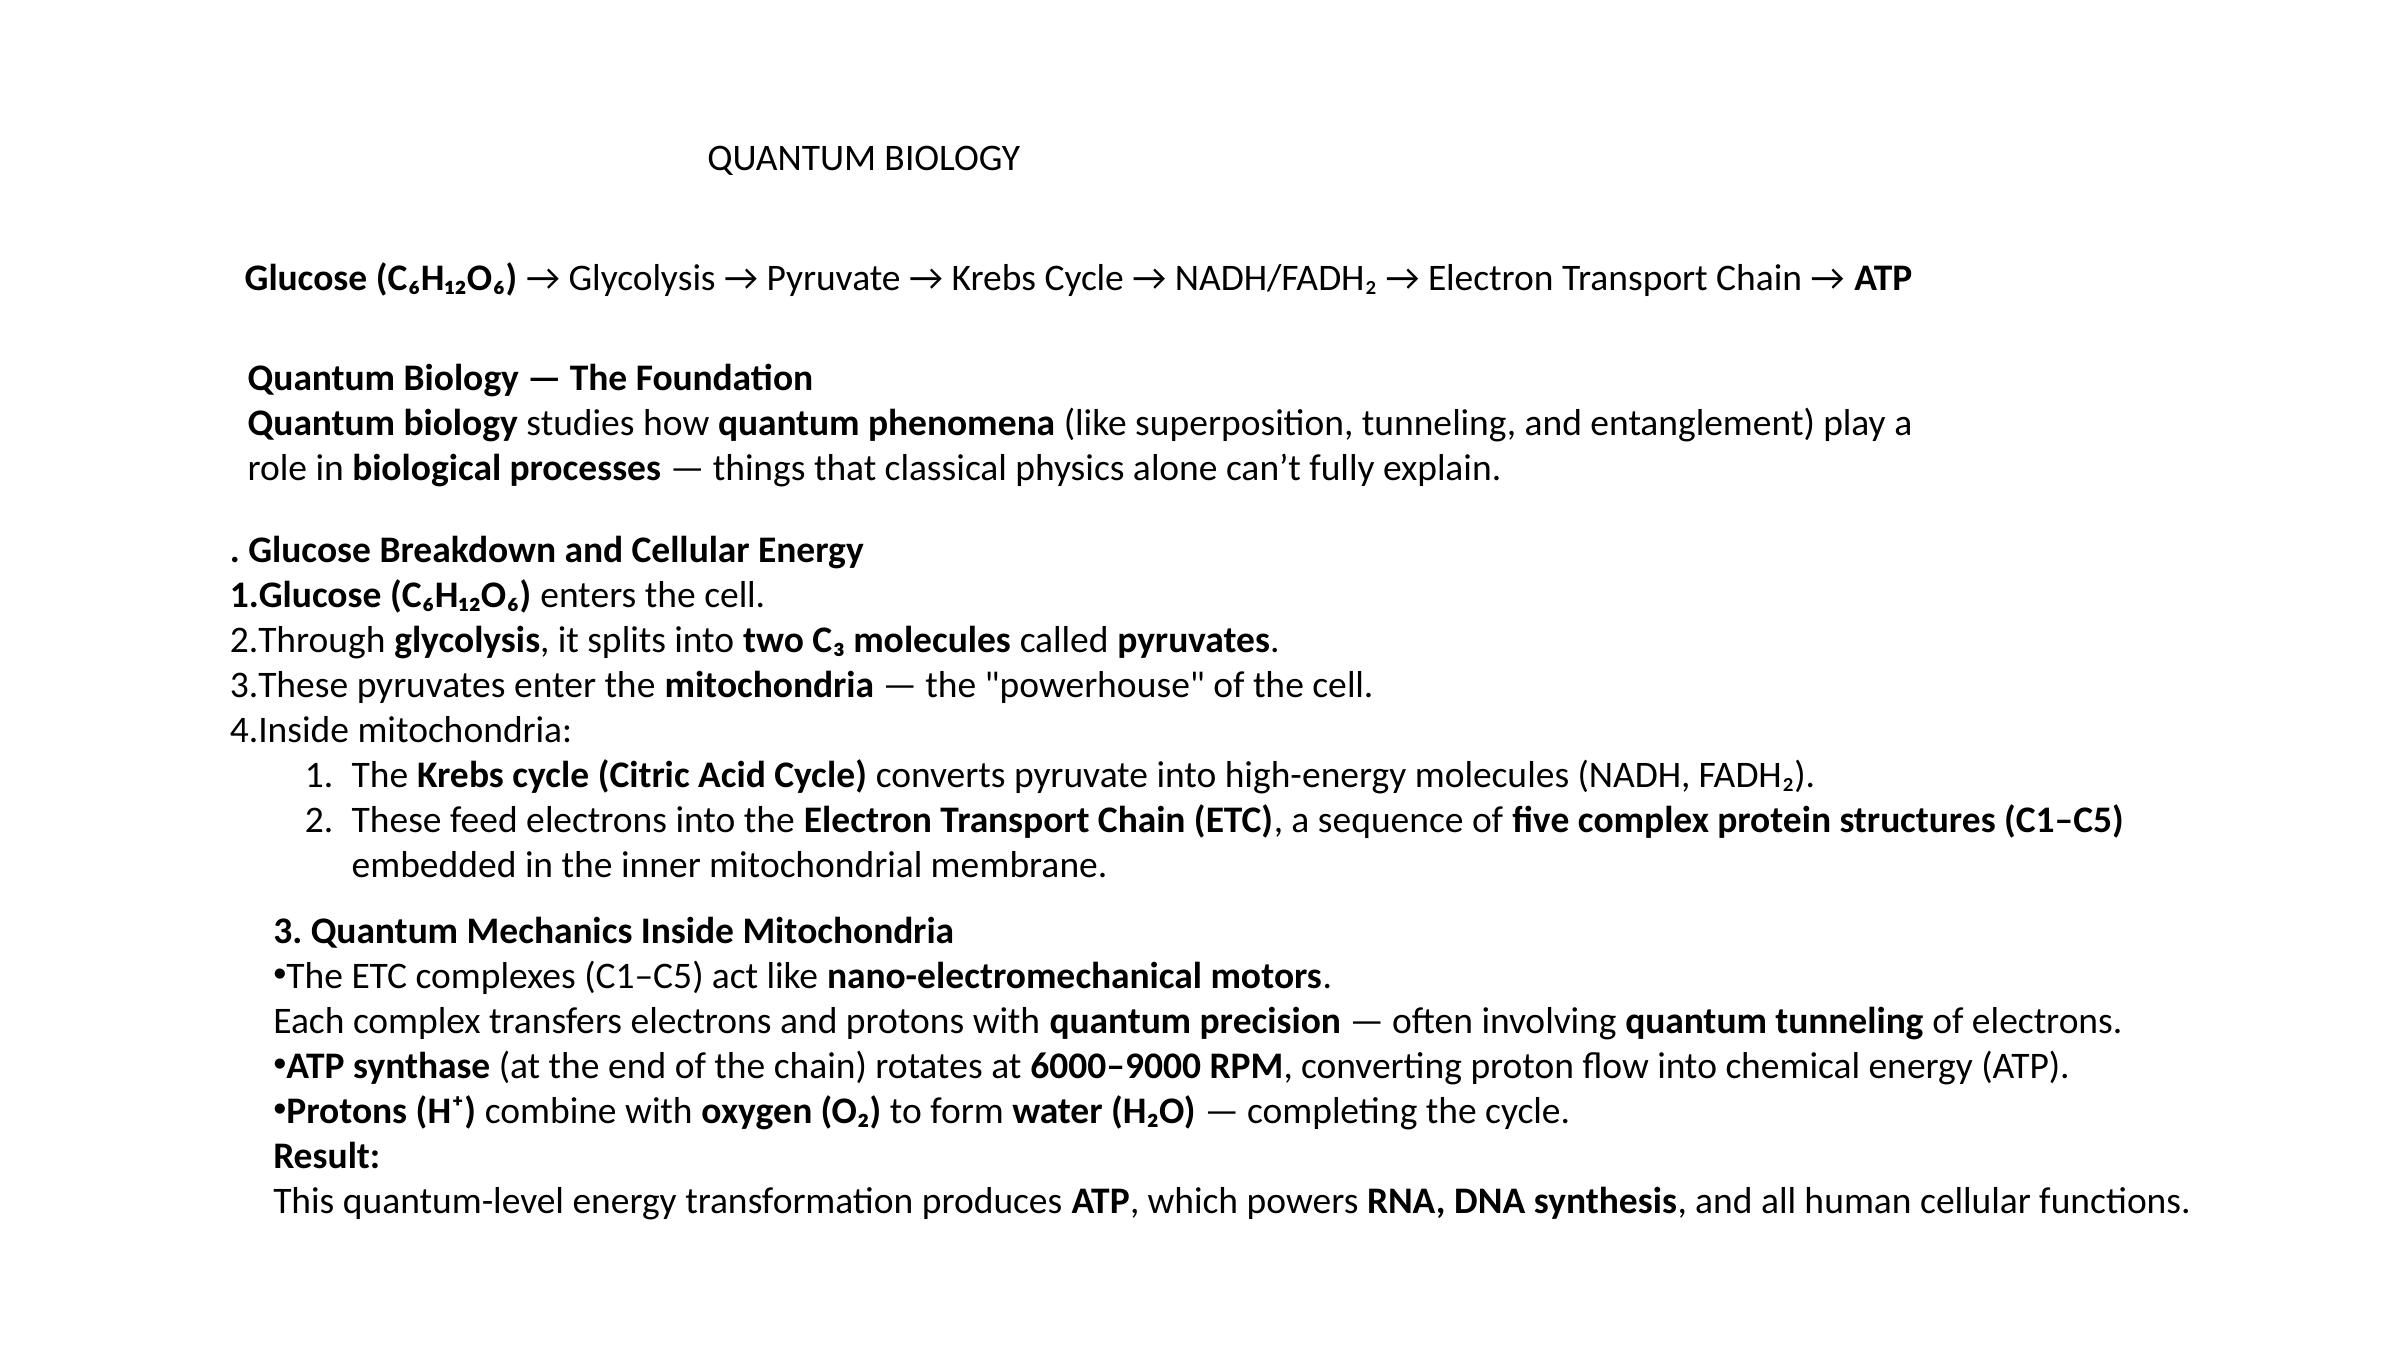

QUANTUM BIOLOGY
Glucose (C₆H₁₂O₆) → Glycolysis → Pyruvate → Krebs Cycle → NADH/FADH₂ → Electron Transport Chain → ATP
Quantum Biology — The Foundation
Quantum biology studies how quantum phenomena (like superposition, tunneling, and entanglement) play a role in biological processes — things that classical physics alone can’t fully explain.
. Glucose Breakdown and Cellular Energy
Glucose (C₆H₁₂O₆) enters the cell.
Through glycolysis, it splits into two C₃ molecules called pyruvates.
These pyruvates enter the mitochondria — the "powerhouse" of the cell.
Inside mitochondria:
The Krebs cycle (Citric Acid Cycle) converts pyruvate into high-energy molecules (NADH, FADH₂).
These feed electrons into the Electron Transport Chain (ETC), a sequence of five complex protein structures (C1–C5) embedded in the inner mitochondrial membrane.
3. Quantum Mechanics Inside Mitochondria
The ETC complexes (C1–C5) act like nano-electromechanical motors.
Each complex transfers electrons and protons with quantum precision — often involving quantum tunneling of electrons.
ATP synthase (at the end of the chain) rotates at 6000–9000 RPM, converting proton flow into chemical energy (ATP).
Protons (H⁺) combine with oxygen (O₂) to form water (H₂O) — completing the cycle.
Result:
This quantum-level energy transformation produces ATP, which powers RNA, DNA synthesis, and all human cellular functions.